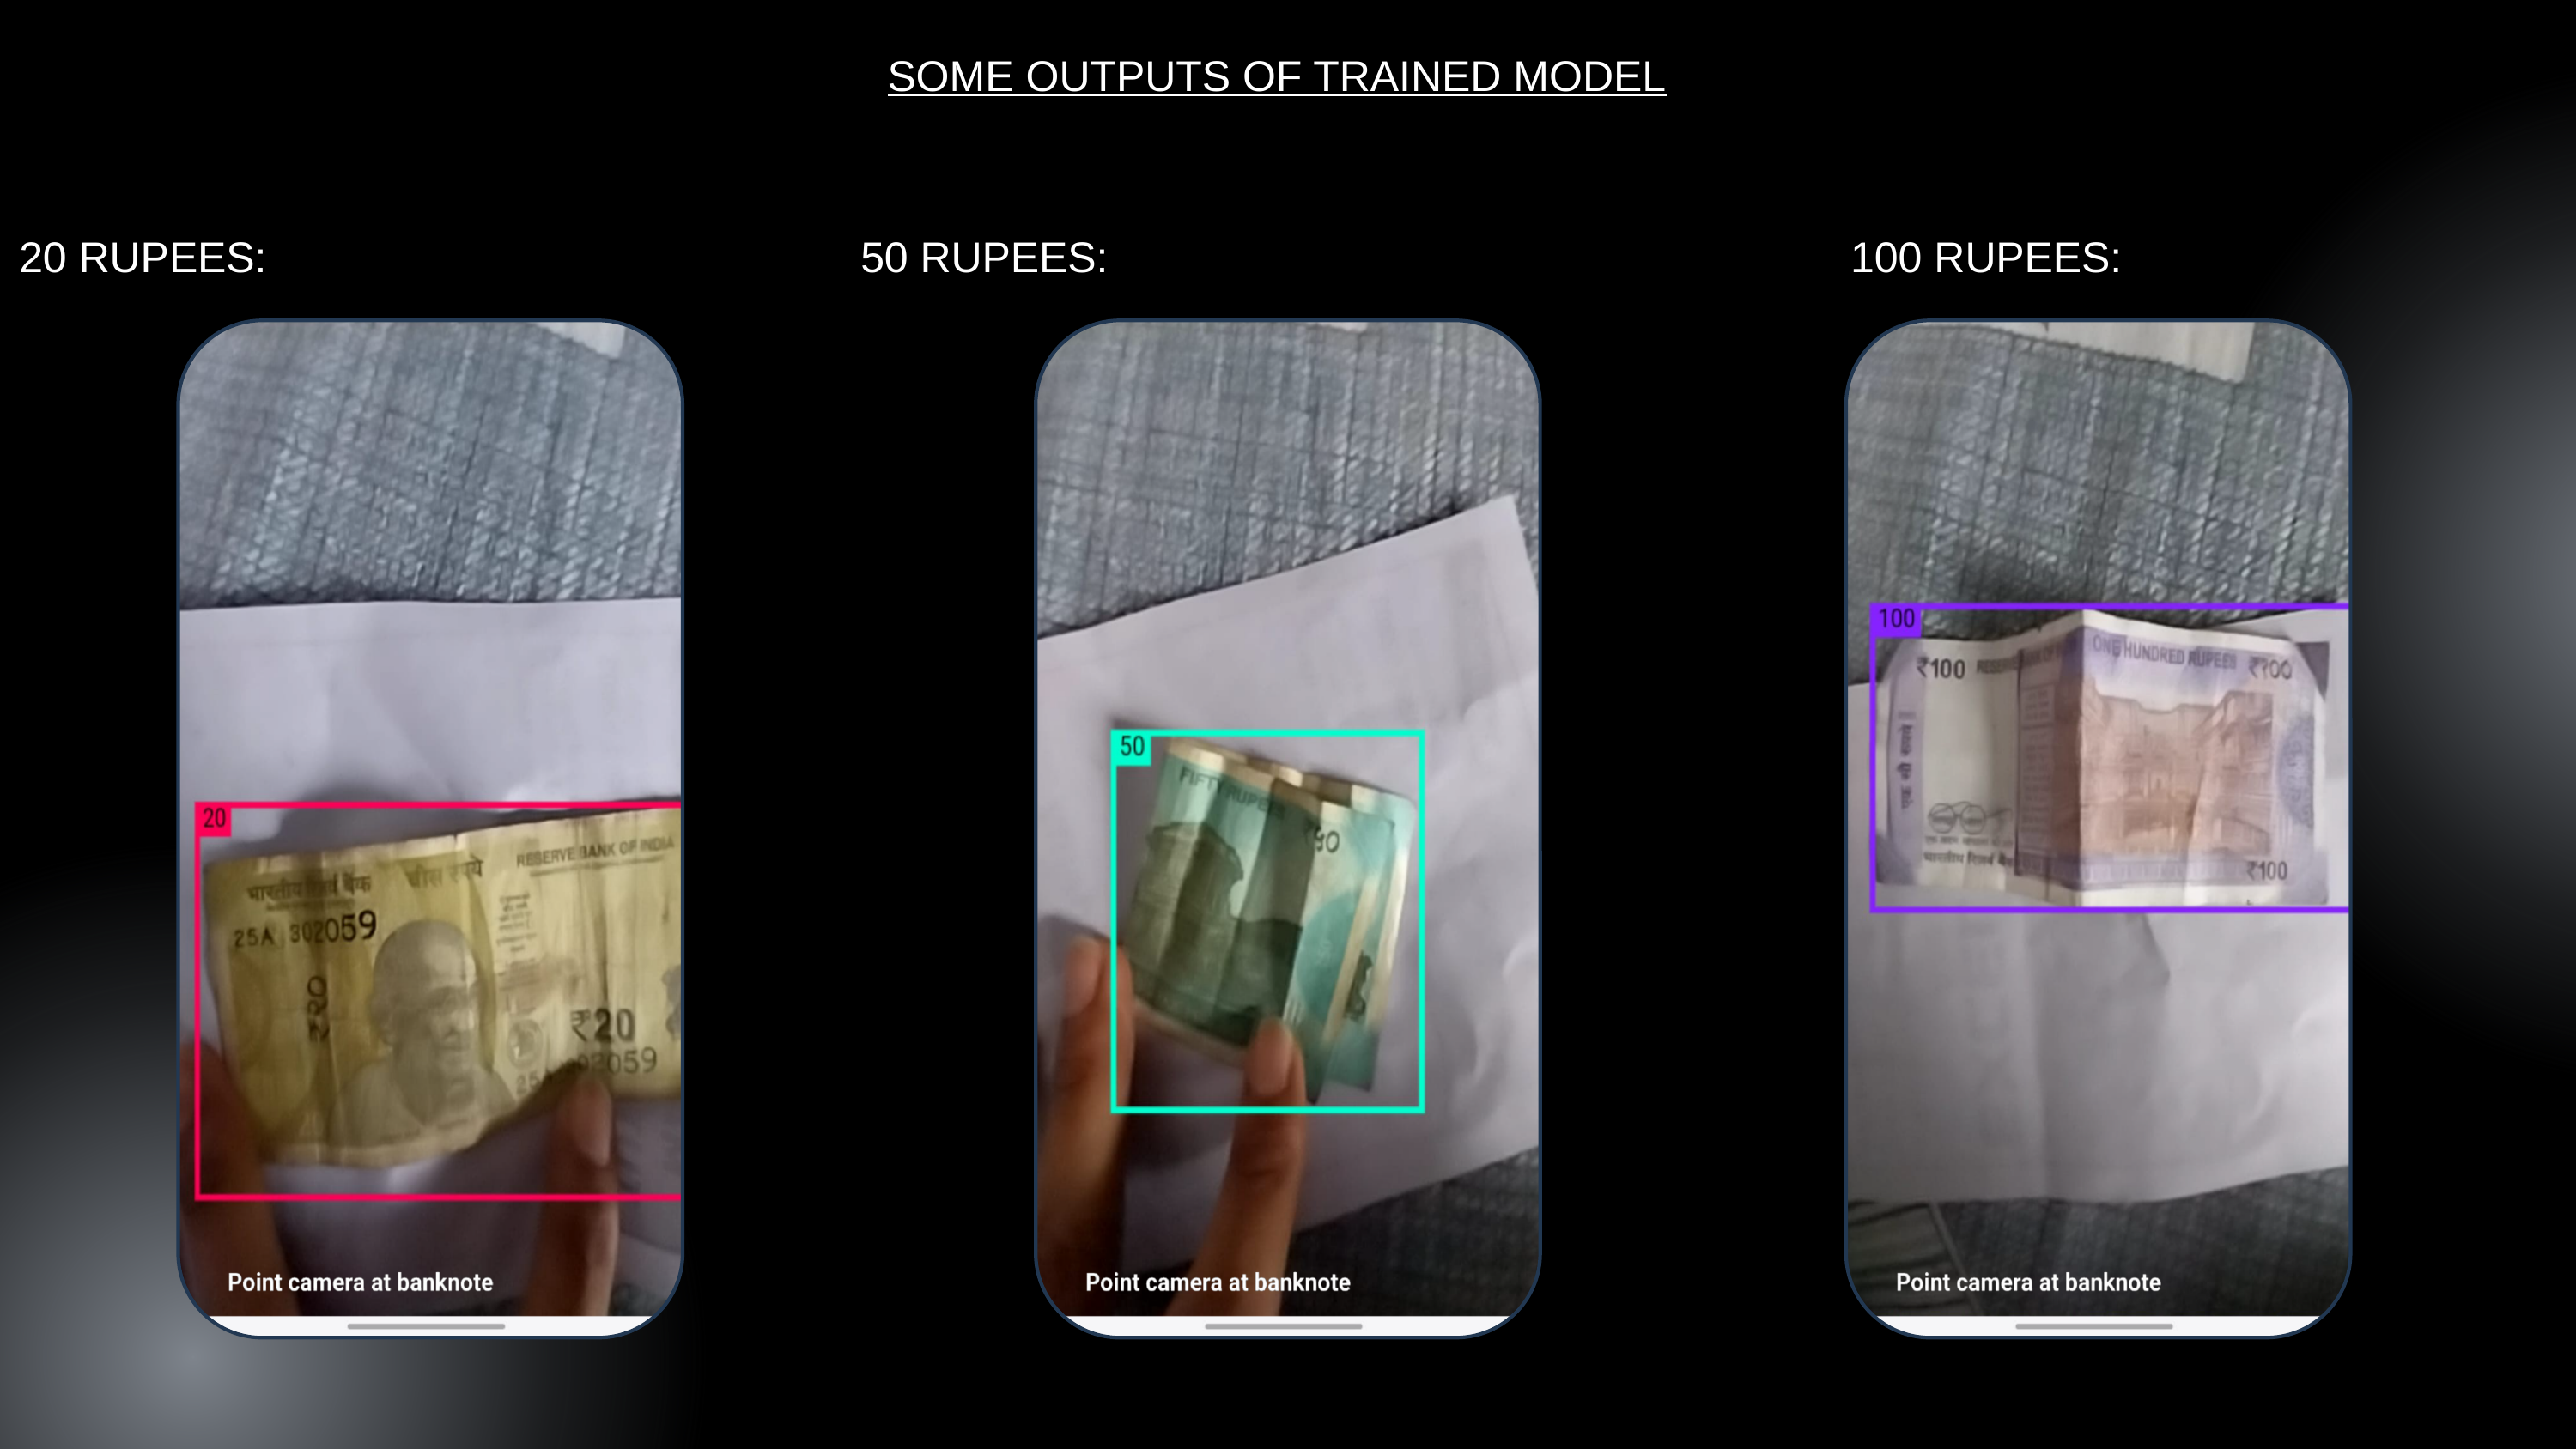

SOME OUTPUTS OF TRAINED MODEL

50 RUPEES:                                                              100 RUPEES:

20 RUPEES: